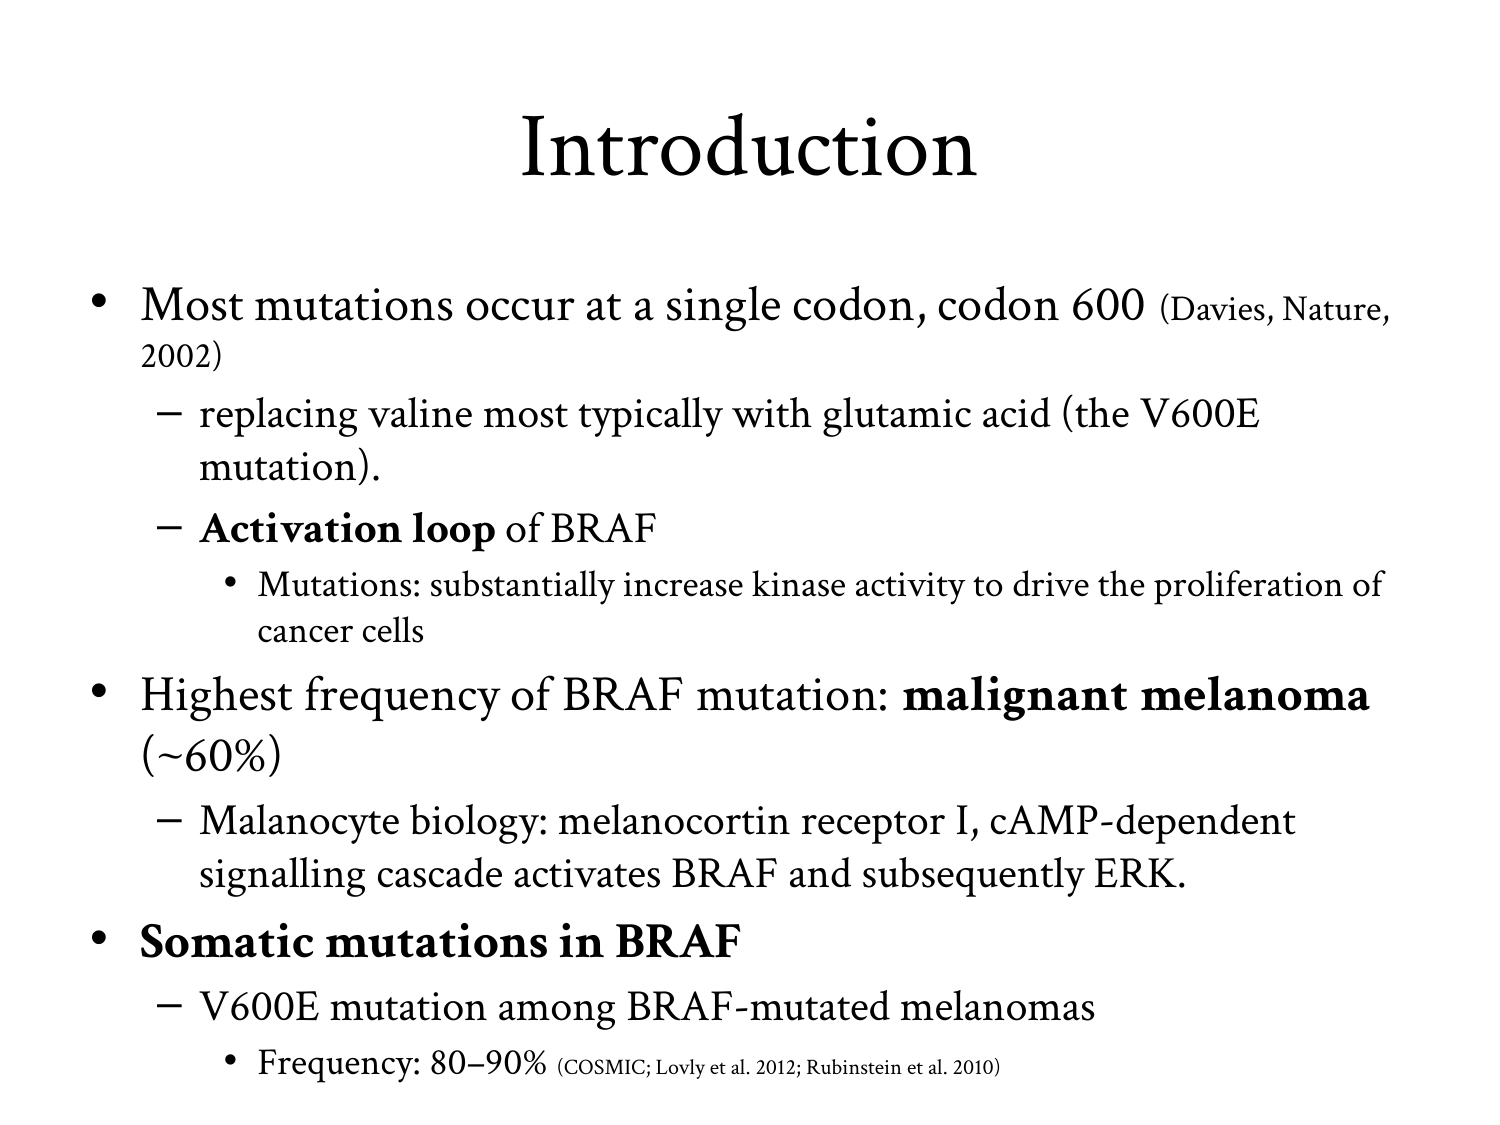

# Introduction
Most mutations occur at a single codon, codon 600 (Davies, Nature, 2002)
replacing valine most typically with glutamic acid (the V600E mutation).
Activation loop of BRAF
Mutations: substantially increase kinase activity to drive the proliferation of cancer cells
Highest frequency of BRAF mutation: malignant melanoma (~60%)
Malanocyte biology: melanocortin receptor I, cAMP-dependent signalling cascade activates BRAF and subsequently ERK.
Somatic mutations in BRAF
V600E mutation among BRAF-mutated melanomas
Frequency: 80–90% (COSMIC; Lovly et al. 2012; Rubinstein et al. 2010)